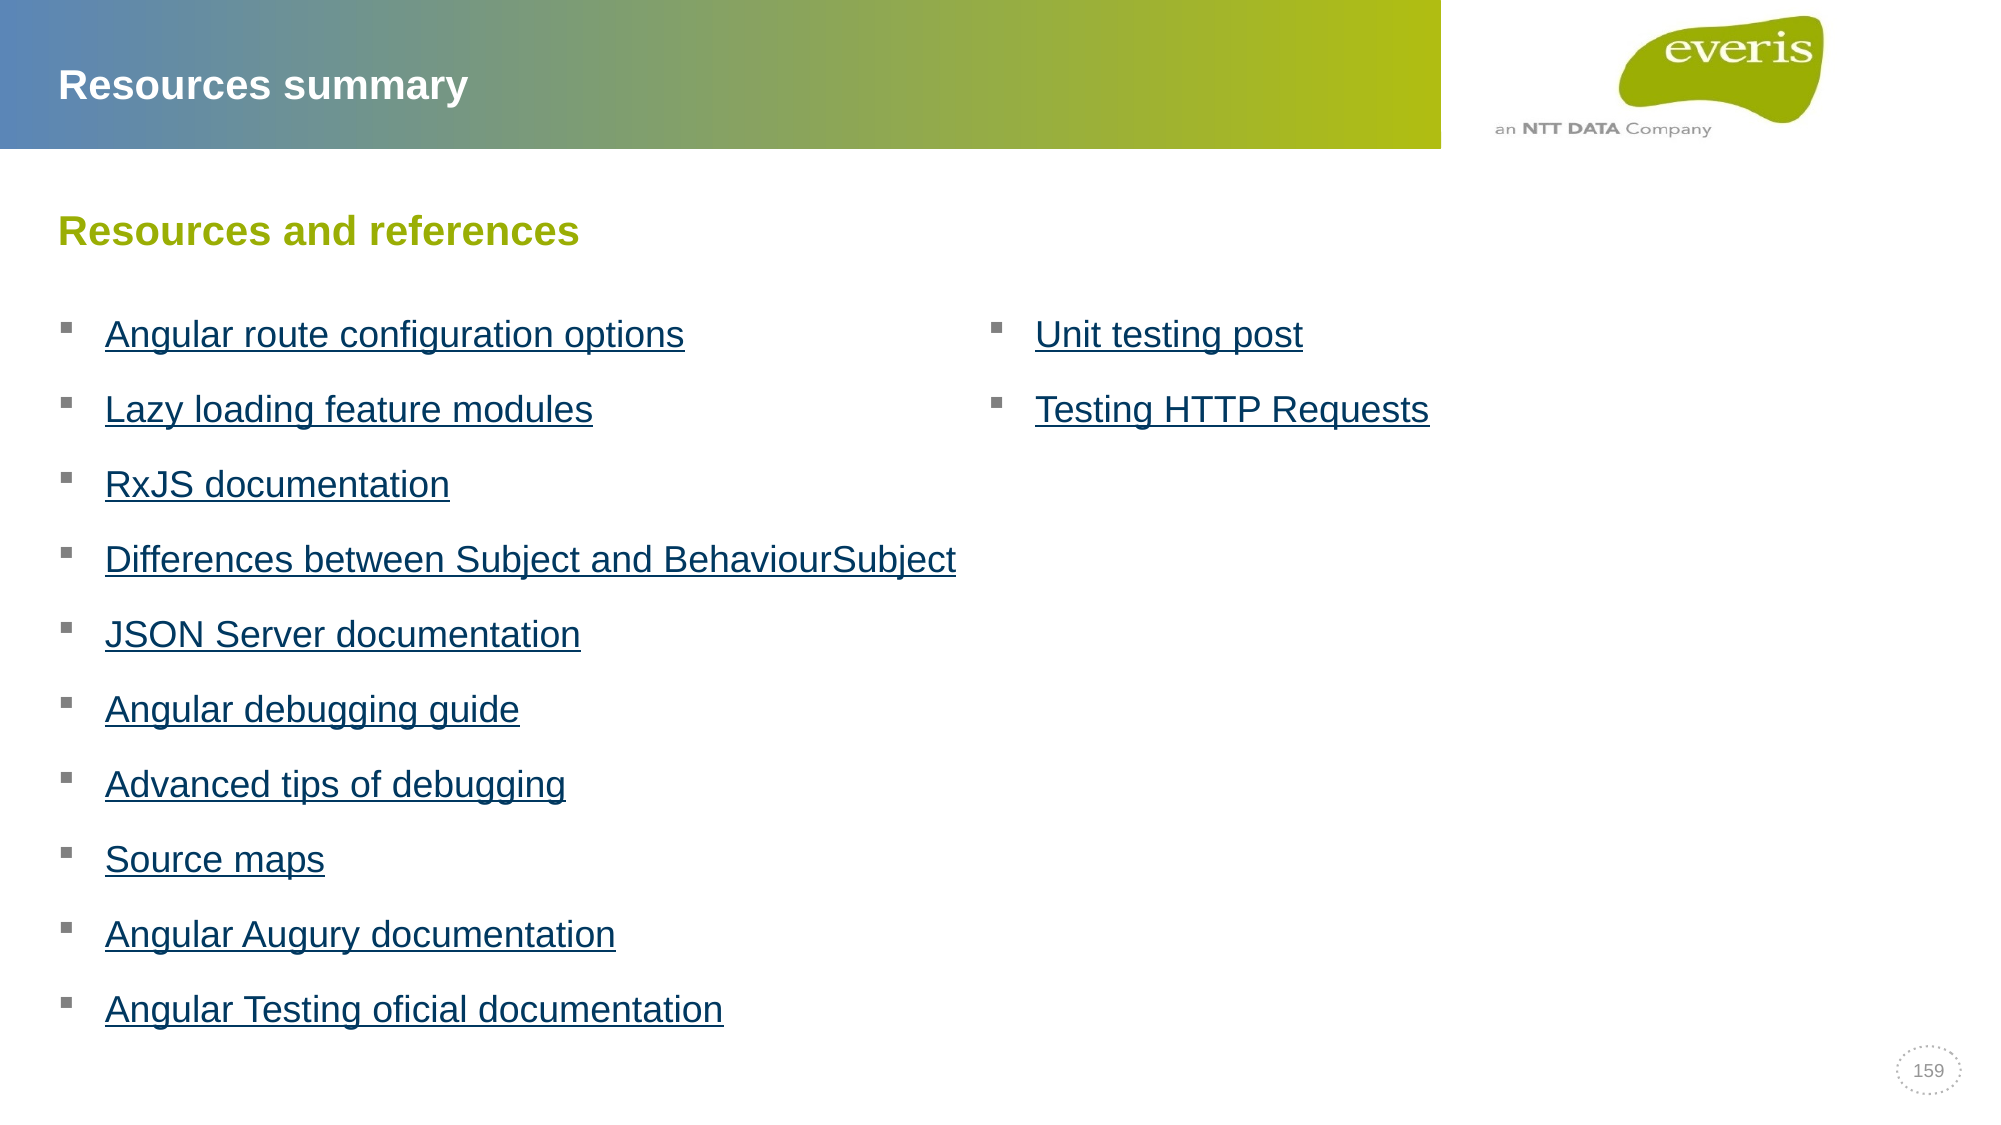

# Resources summary
Resources and references
Angular route configuration options
Lazy loading feature modules
RxJS documentation
Differences between Subject and BehaviourSubject
JSON Server documentation
Angular debugging guide
Advanced tips of debugging
Source maps
Angular Augury documentation
Angular Testing oficial documentation
Unit testing post
Testing HTTP Requests